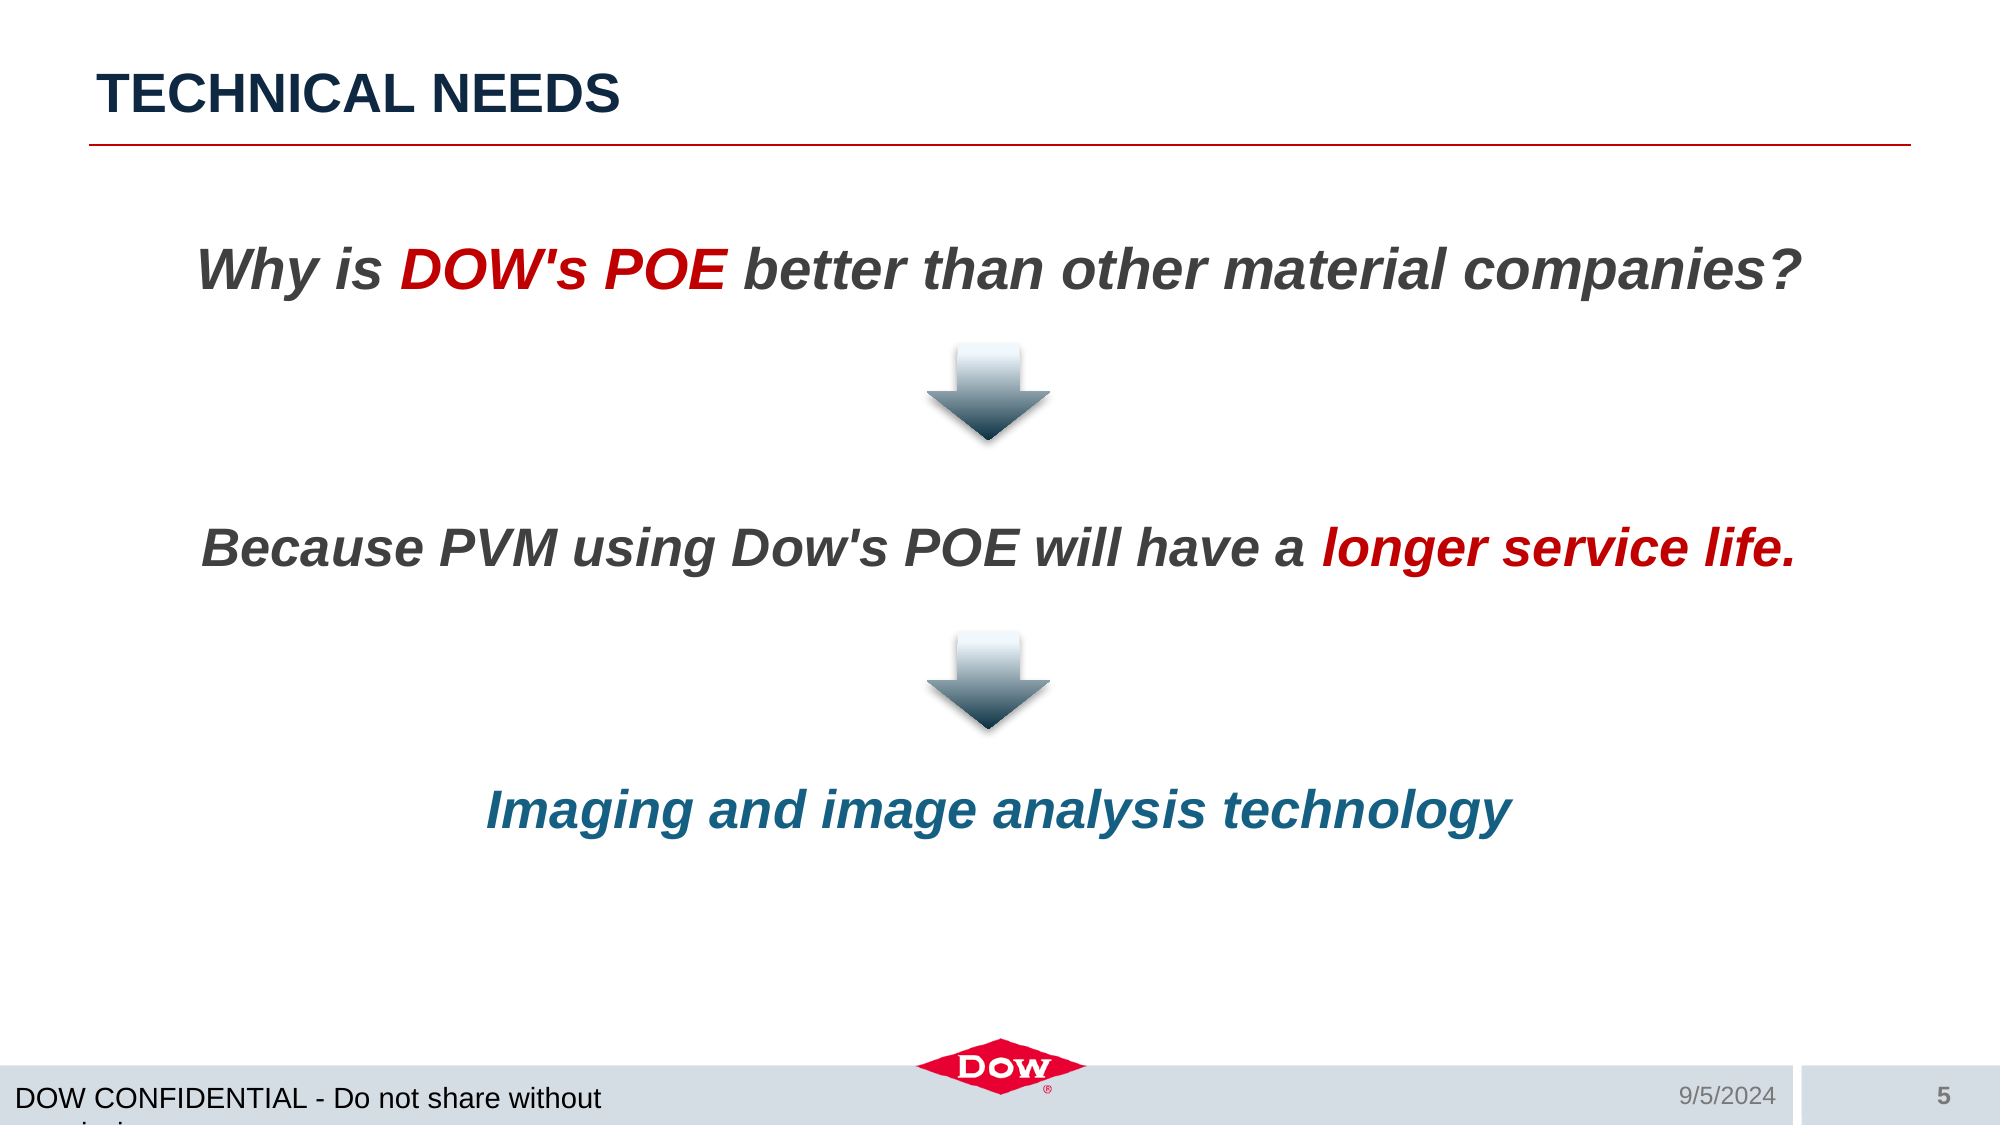

# Technical needs
Why is DOW's POE better than other material companies?

Because PVM using Dow's POE will have a longer service life.

Imaging and image analysis technology
5
9/5/2024